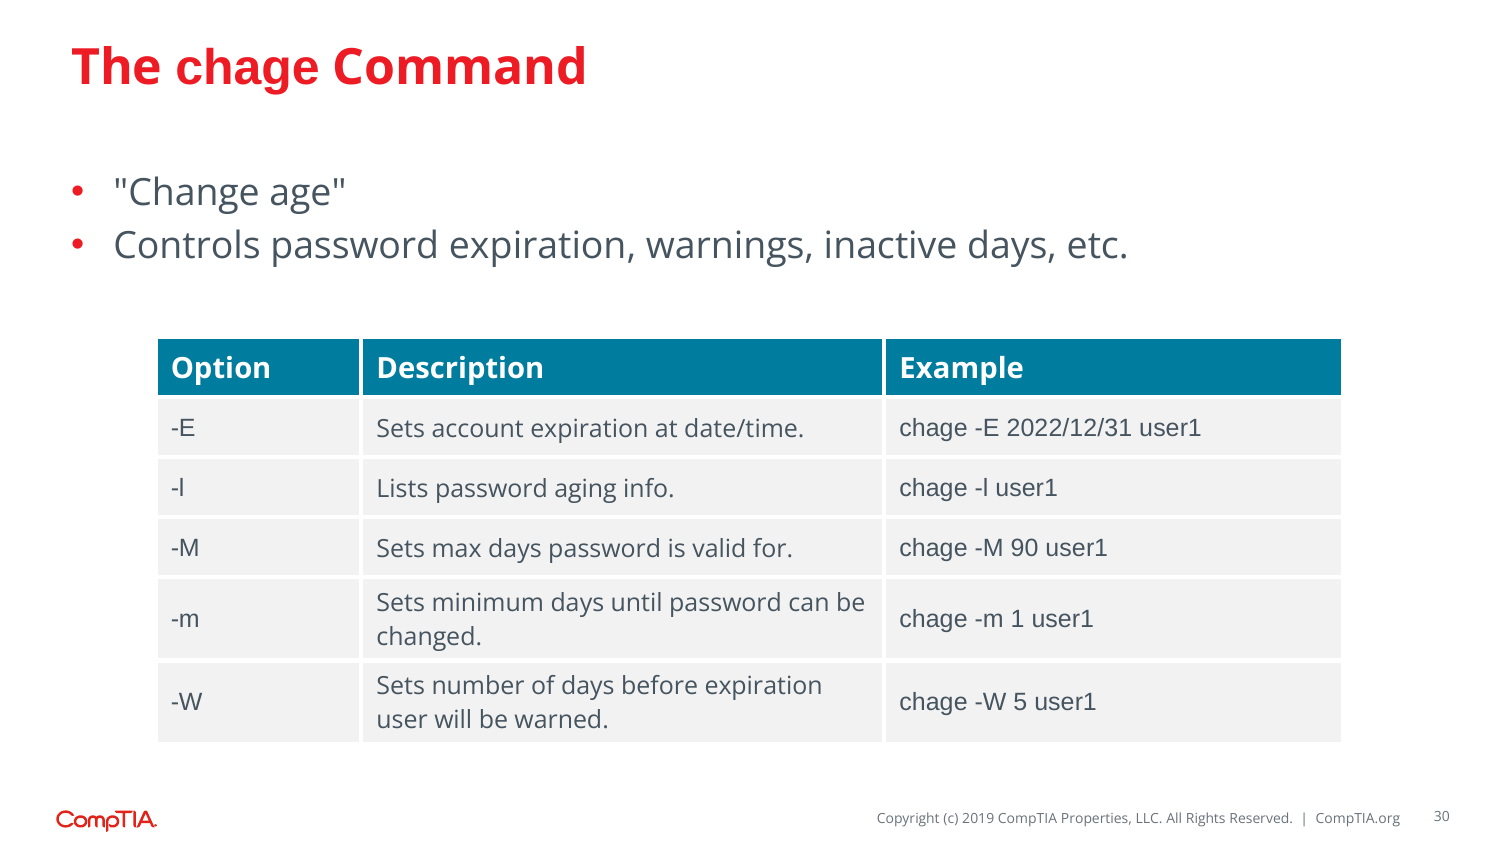

# The chage Command
"Change age"
Controls password expiration, warnings, inactive days, etc.
| Option | Description | Example |
| --- | --- | --- |
| -E | Sets account expiration at date/time. | chage -E 2022/12/31 user1 |
| -l | Lists password aging info. | chage -l user1 |
| -M | Sets max days password is valid for. | chage -M 90 user1 |
| -m | Sets minimum days until password can be changed. | chage -m 1 user1 |
| -W | Sets number of days before expiration user will be warned. | chage -W 5 user1 |
30